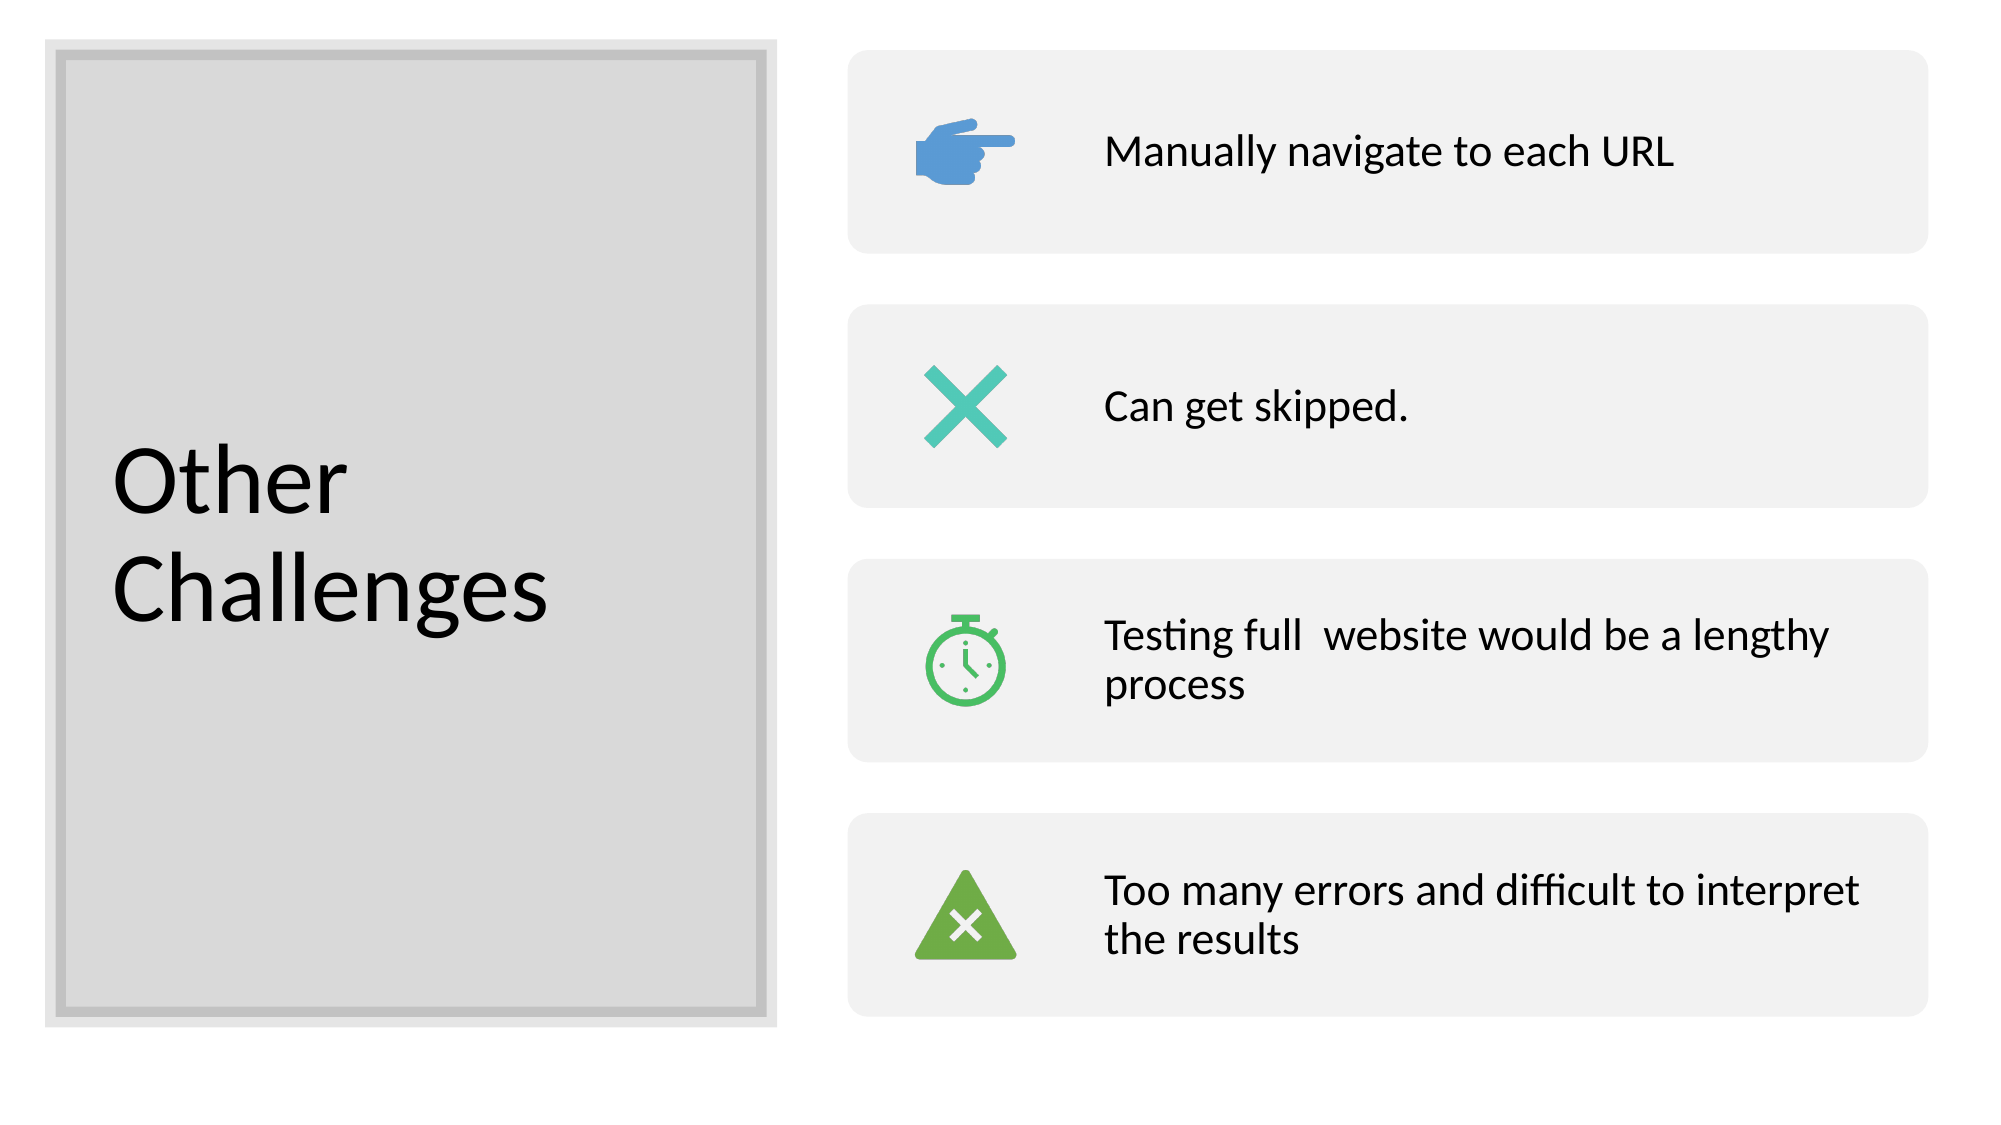

Manually navigate to each URL
Can get skipped.
Testing full  website would be a lengthy process
Too many errors and difficult to interpret the results
# Other Challenges